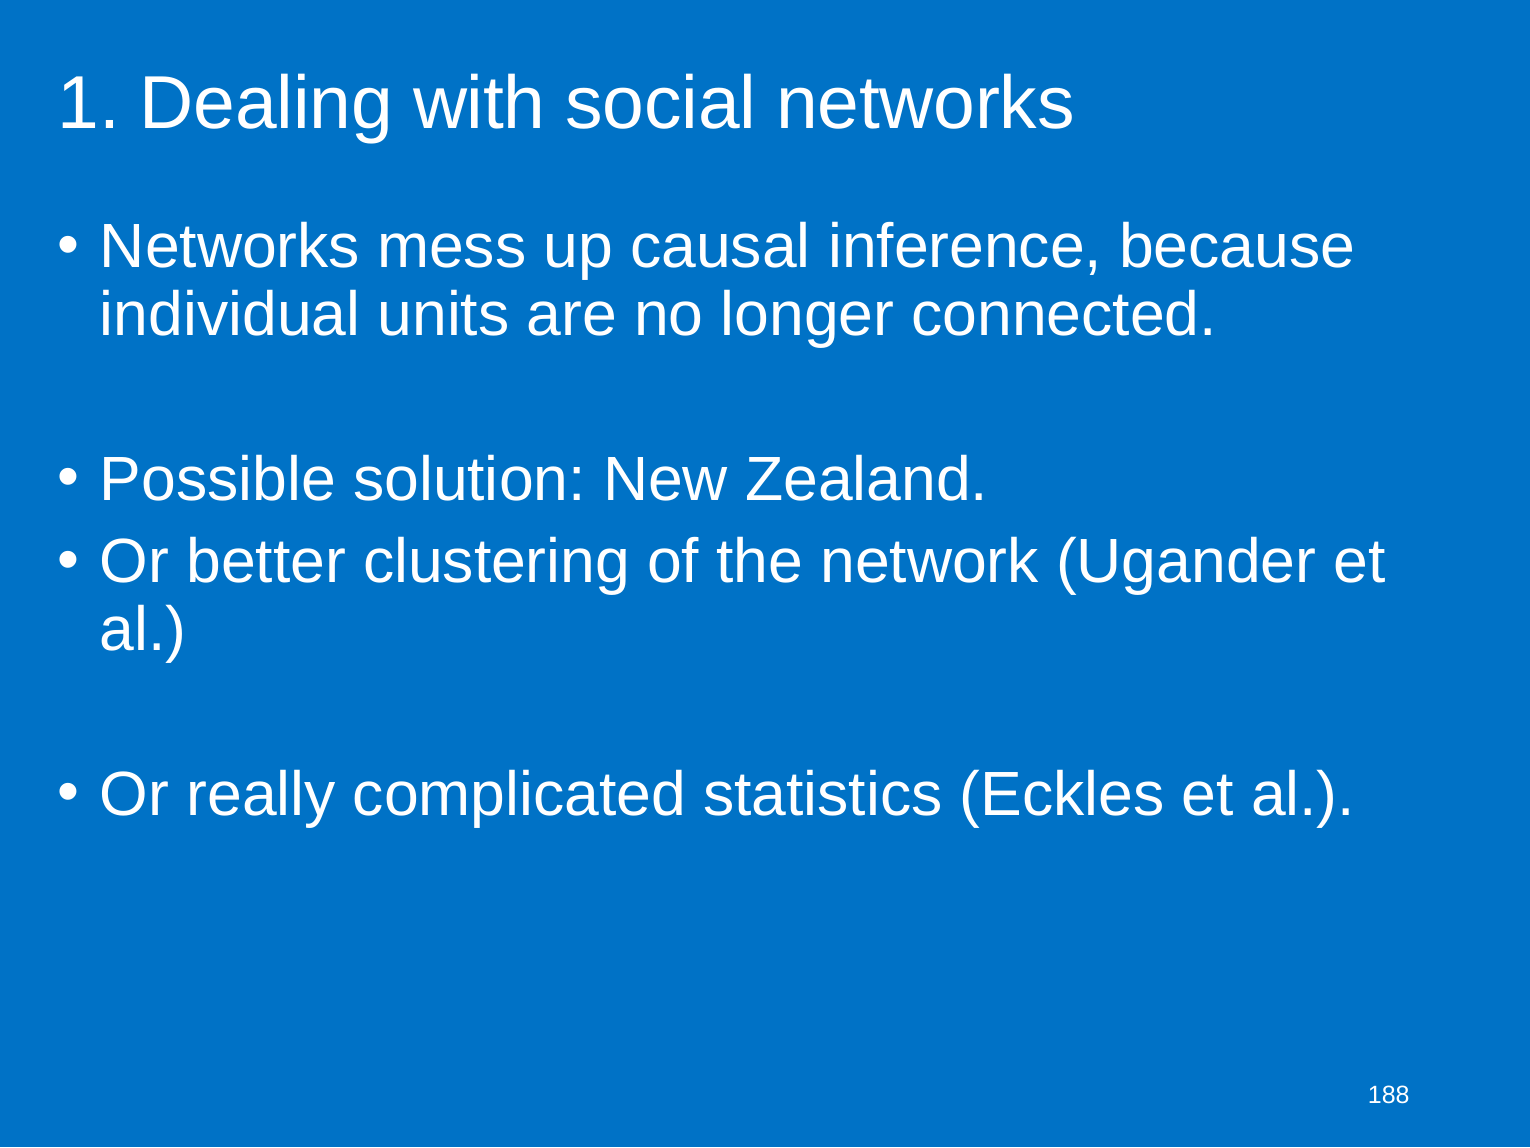

188
# 1. Dealing with social networks
Networks mess up causal inference, because individual units are no longer connected.

Possible solution: New Zealand.
Or better clustering of the network (Ugander et al.)

Or really complicated statistics (Eckles et al.).